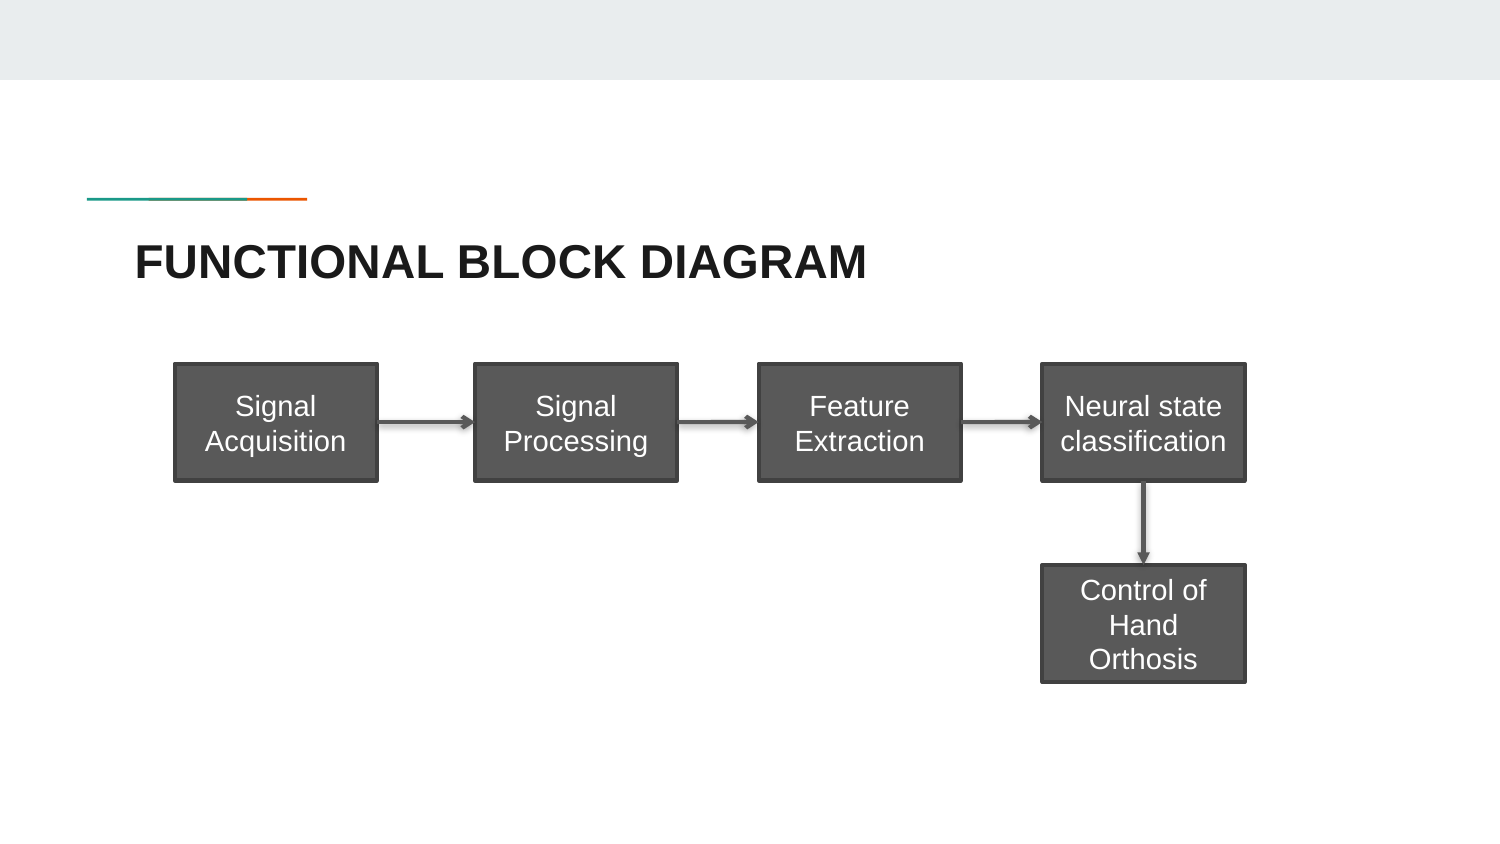

# FUNCTIONAL BLOCK DIAGRAM
Signal Acquisition
Signal Processing
Feature Extraction
Neural state classification
Control of Hand Orthosis